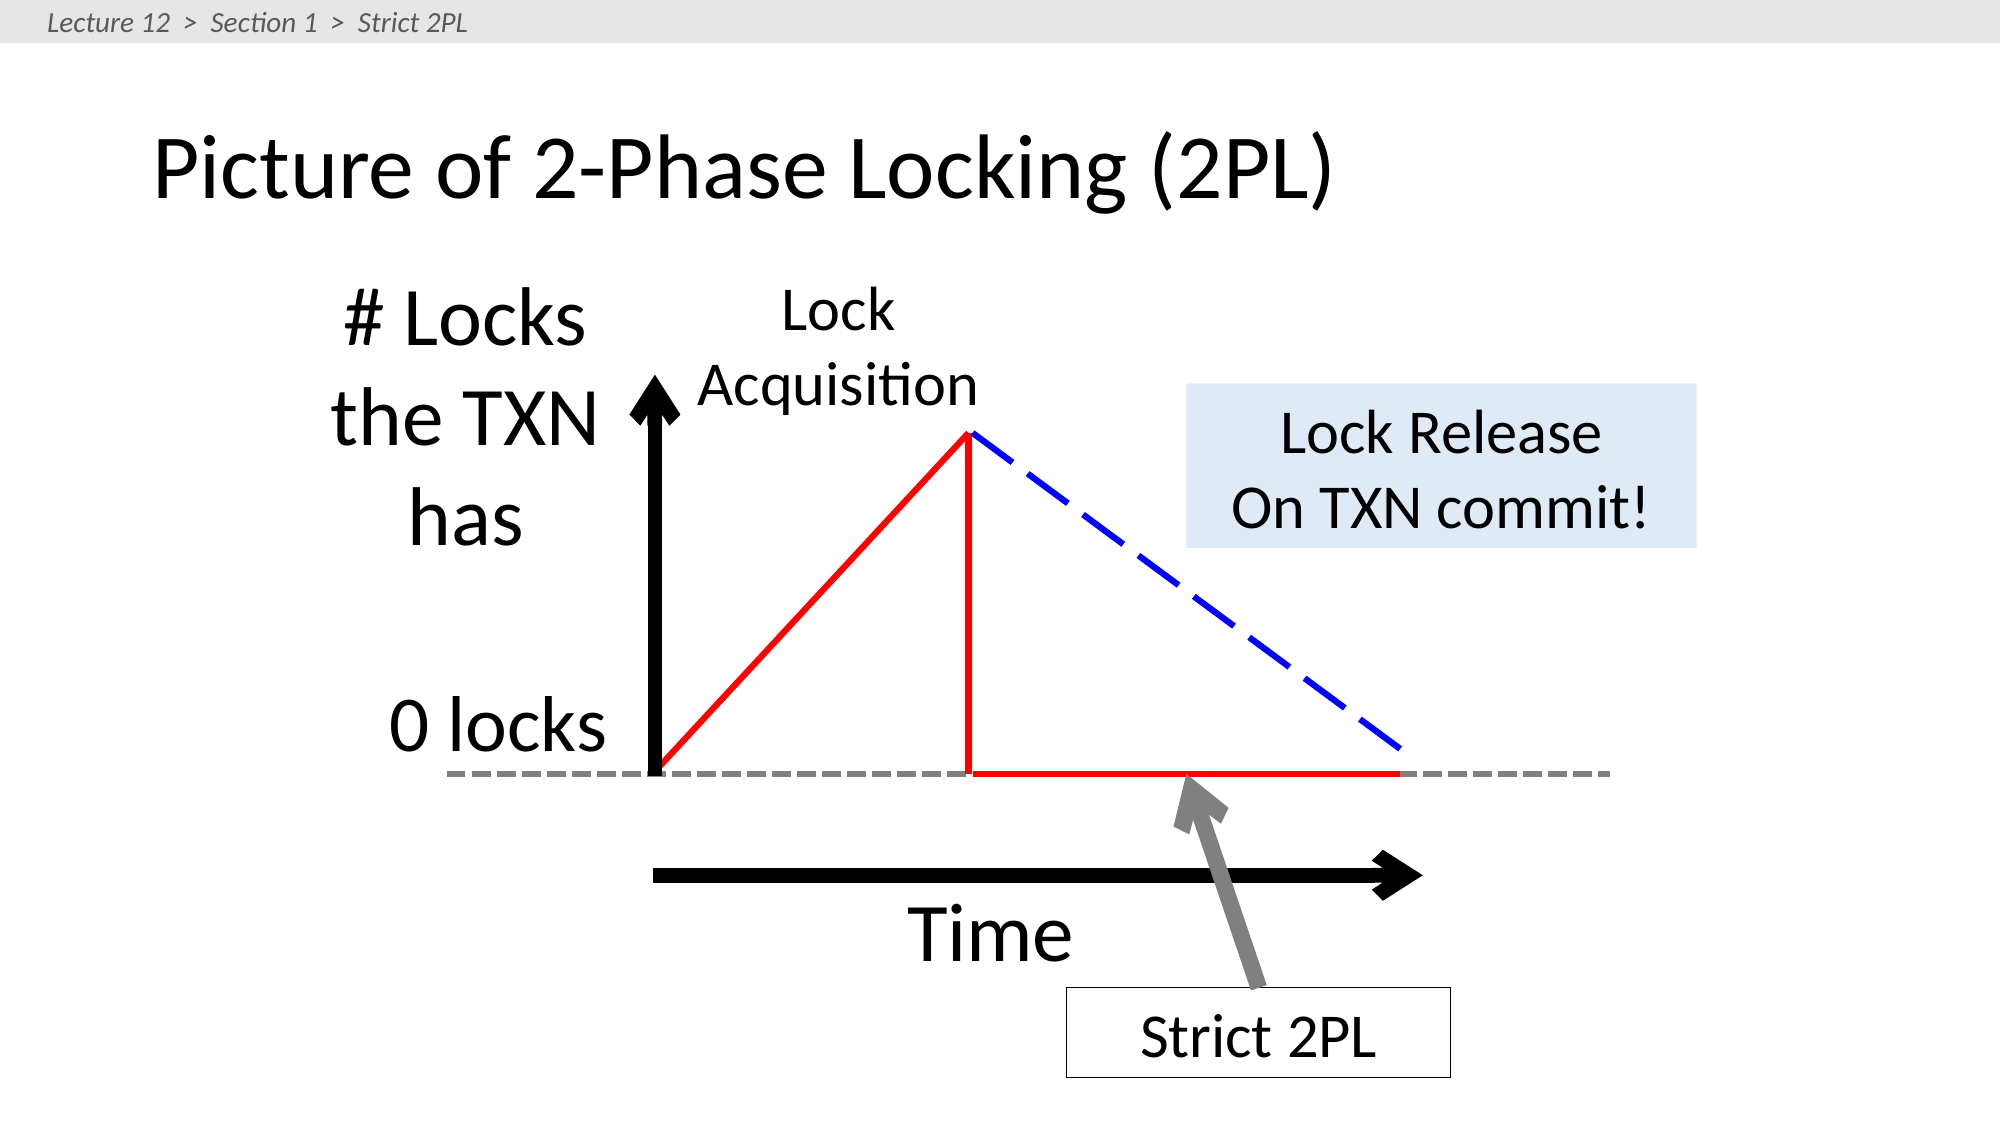

Lecture 12  >  Section 1  >  Strict 2PL
# Picture of 2-Phase Locking (2PL)
# Locks the TXN has
Lock Acquisition
Lock Release
On TXN commit!
0 locks
Time
Strict 2PL